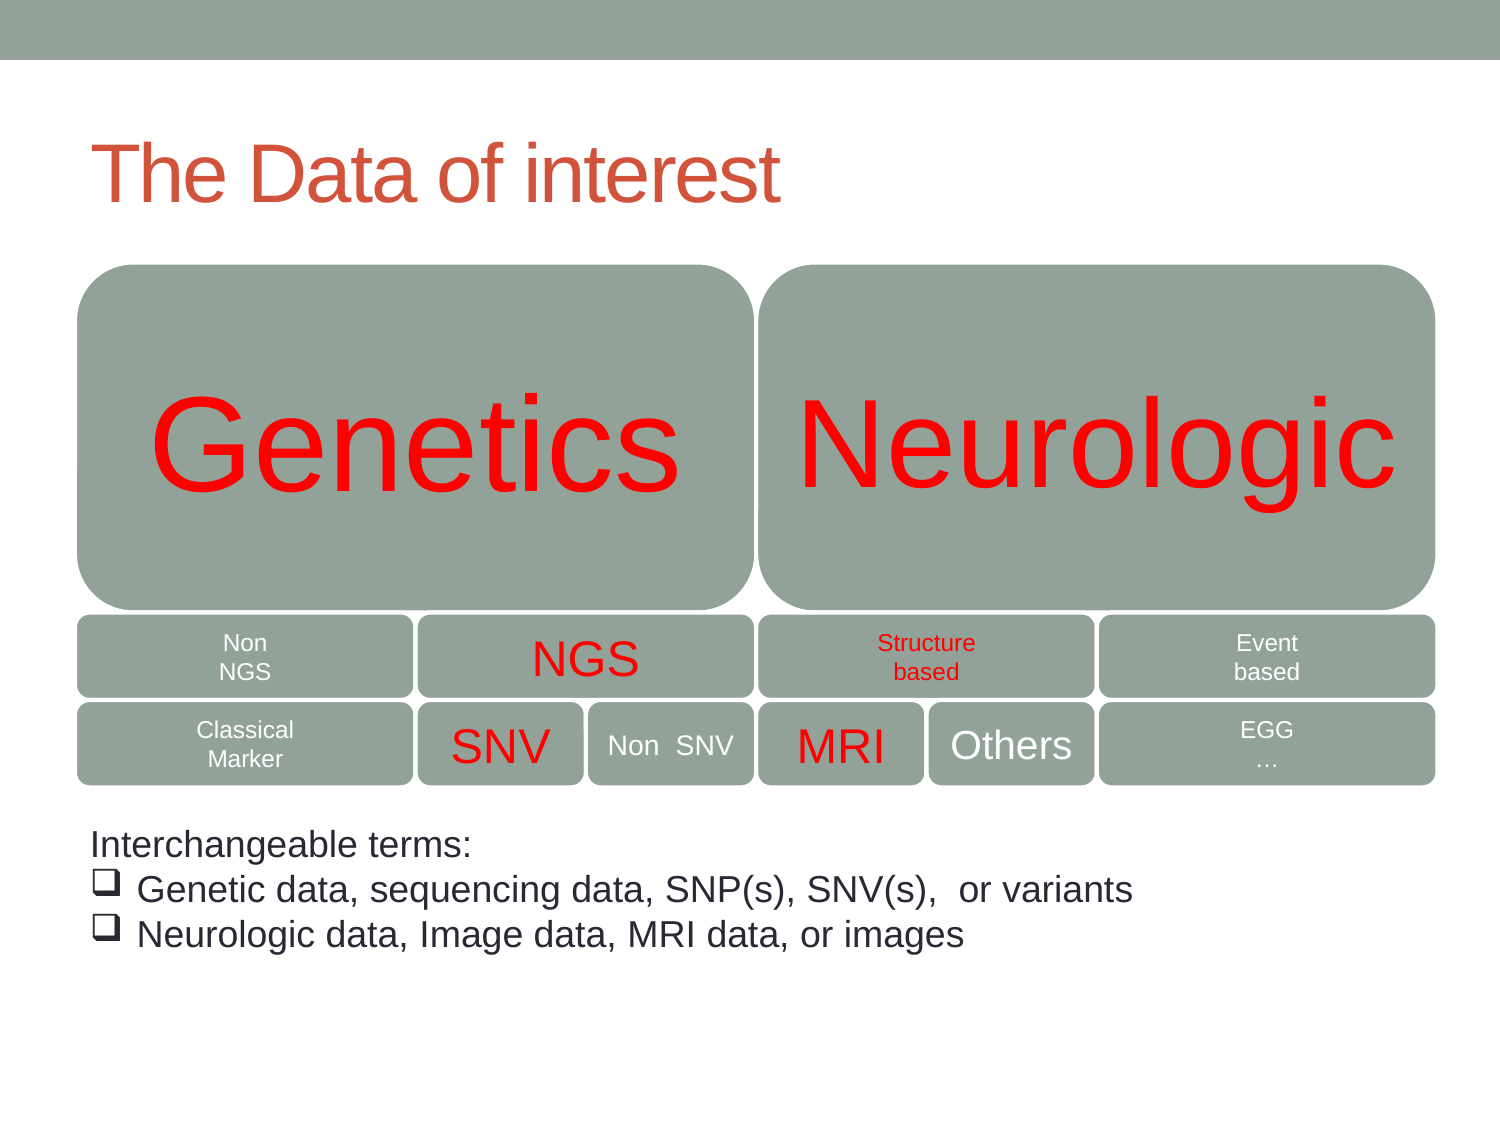

# The Data of interest
Structure
based
Event
based
Genetics
Neurologic
Non
NGS
NGS
MRI
SNV
Non  SNV
Classical
Marker
EGG
…
Others
Interchangeable terms:
Genetic data, sequencing data, SNP(s), SNV(s),  or variants
Neurologic data, Image data, MRI data, or images